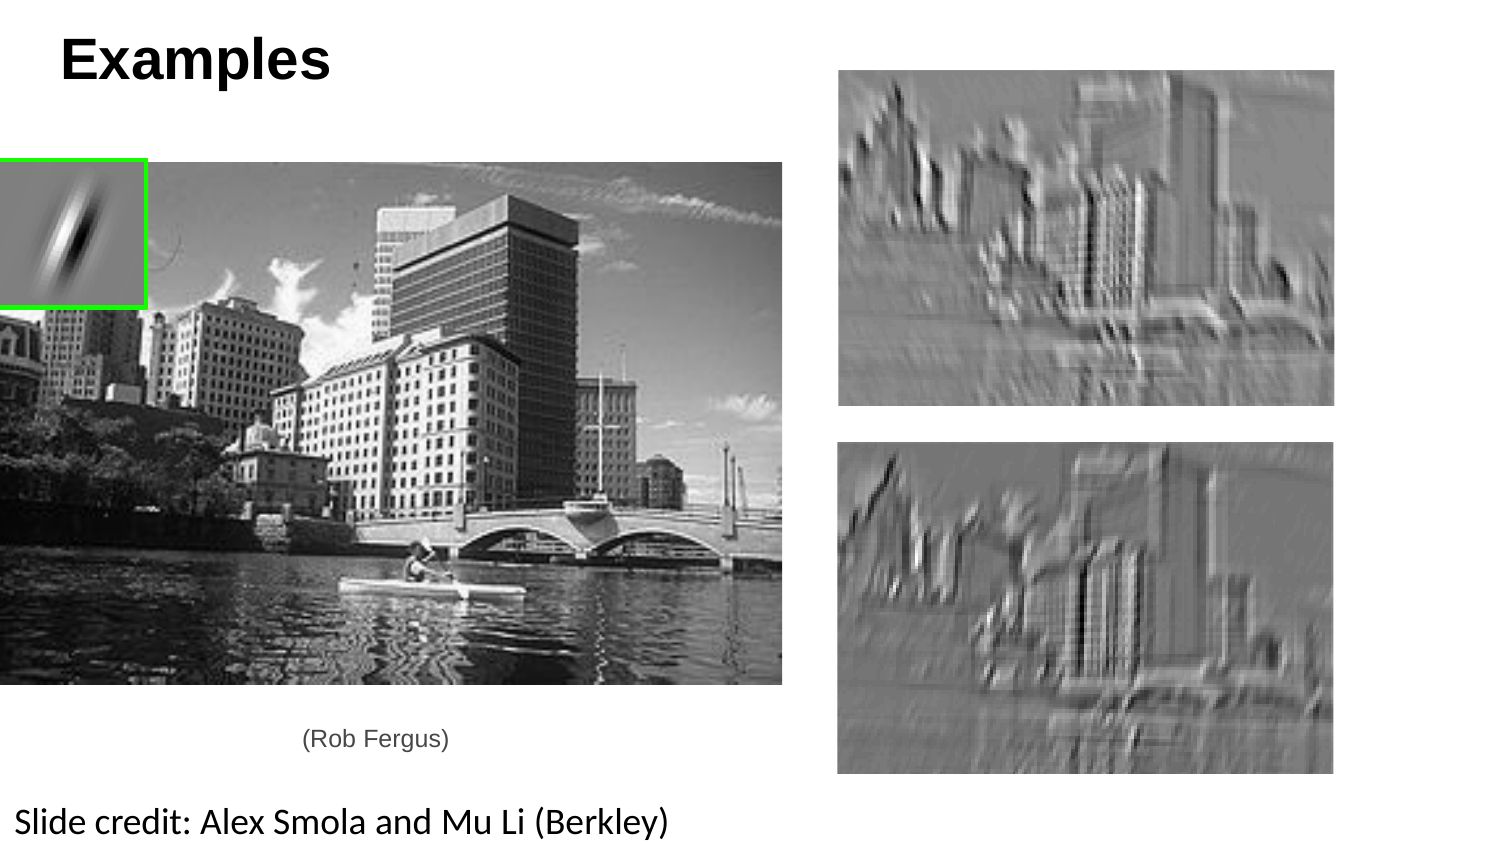

# Examples

(Rob Fergus)
Slide credit: Alex Smola and Mu Li (Berkley)